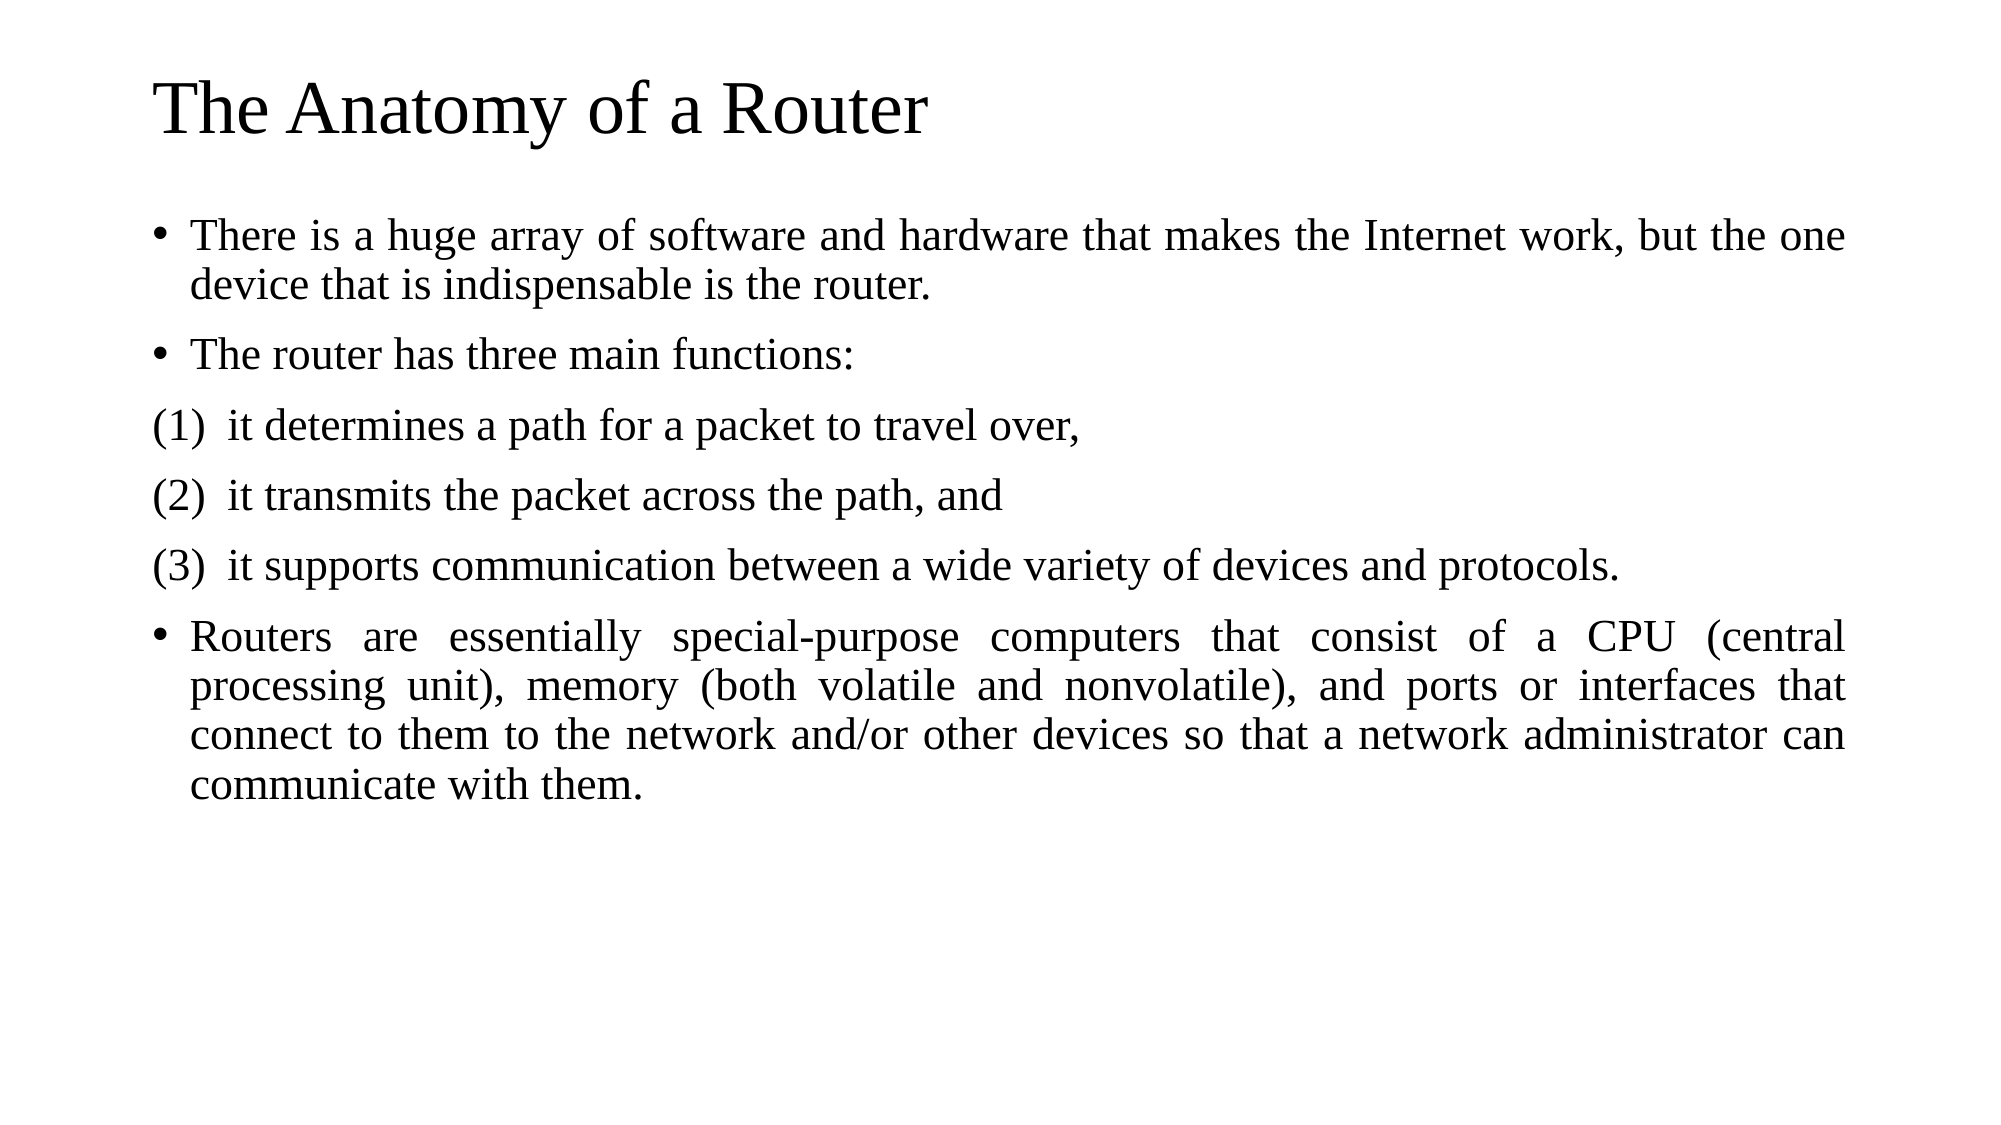

# The Anatomy of a Router
There is a huge array of software and hardware that makes the Internet work, but the one device that is indispensable is the router.
The router has three main functions:
it determines a path for a packet to travel over,
it transmits the packet across the path, and
it supports communication between a wide variety of devices and protocols.
Routers are essentially special-purpose computers that consist of a CPU (central processing unit), memory (both volatile and nonvolatile), and ports or interfaces that connect to them to the network and/or other devices so that a network administrator can communicate with them.